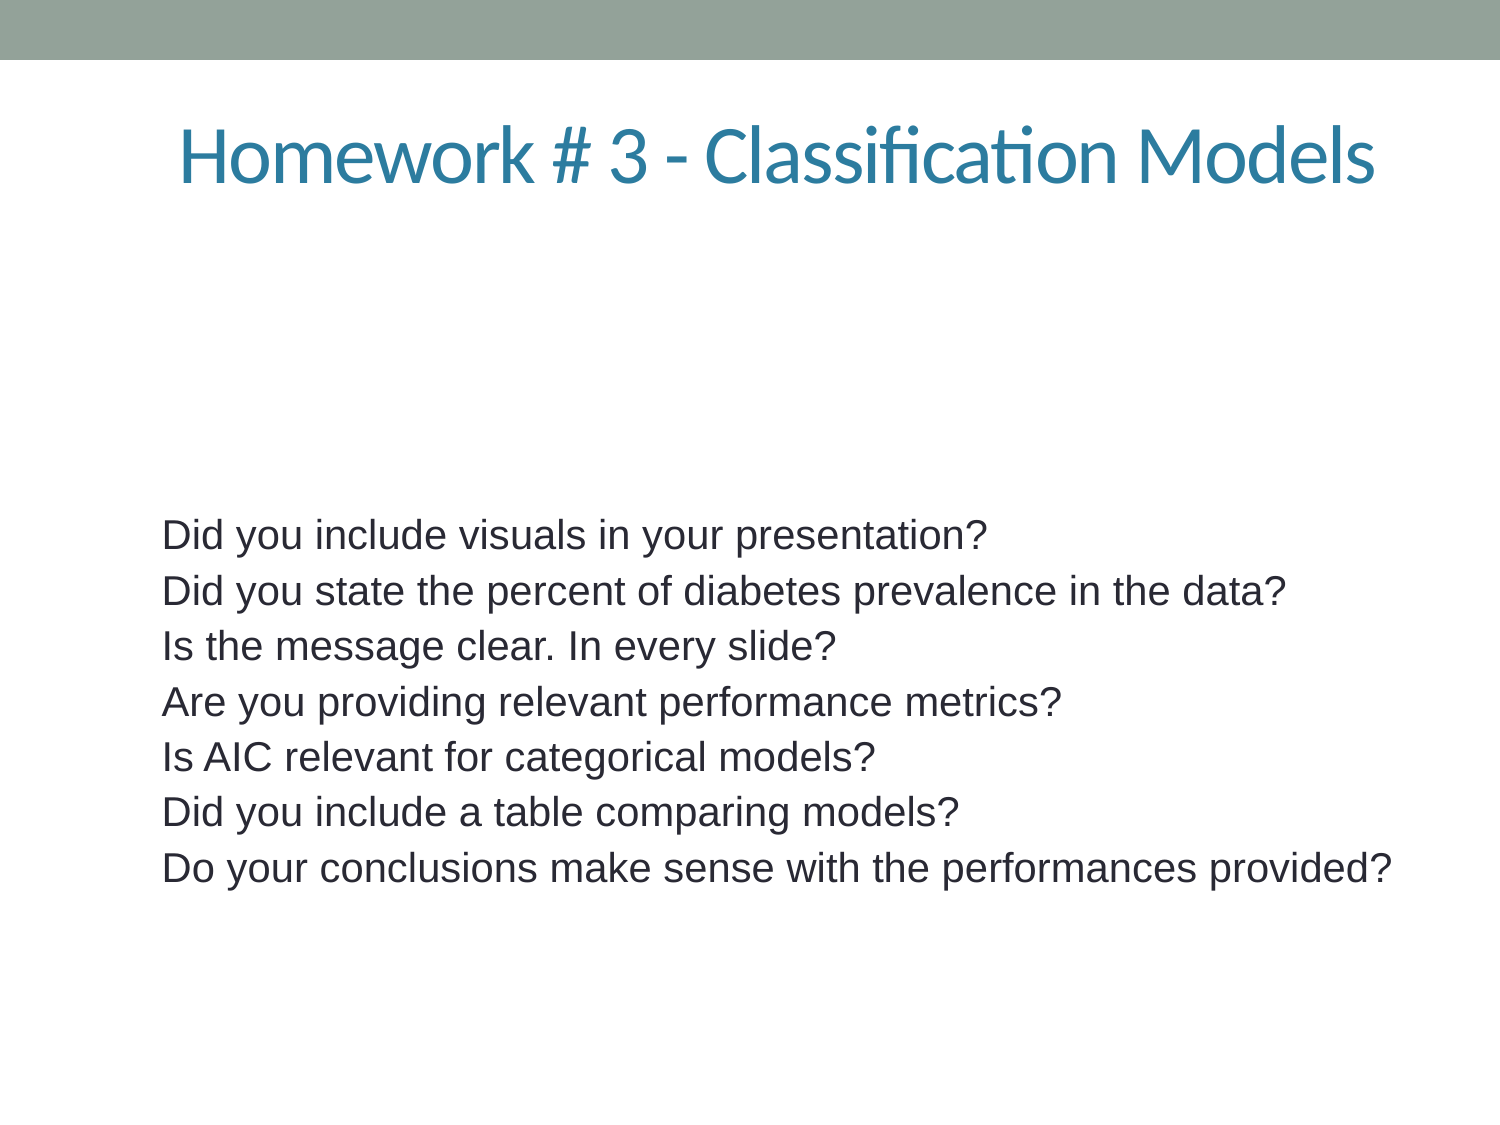

# Homework # 3 - Classification Models

Did you include visuals in your presentation?
Did you state the percent of diabetes prevalence in the data?
Is the message clear. In every slide?
Are you providing relevant performance metrics?
Is AIC relevant for categorical models?
Did you include a table comparing models?
Do your conclusions make sense with the performances provided?